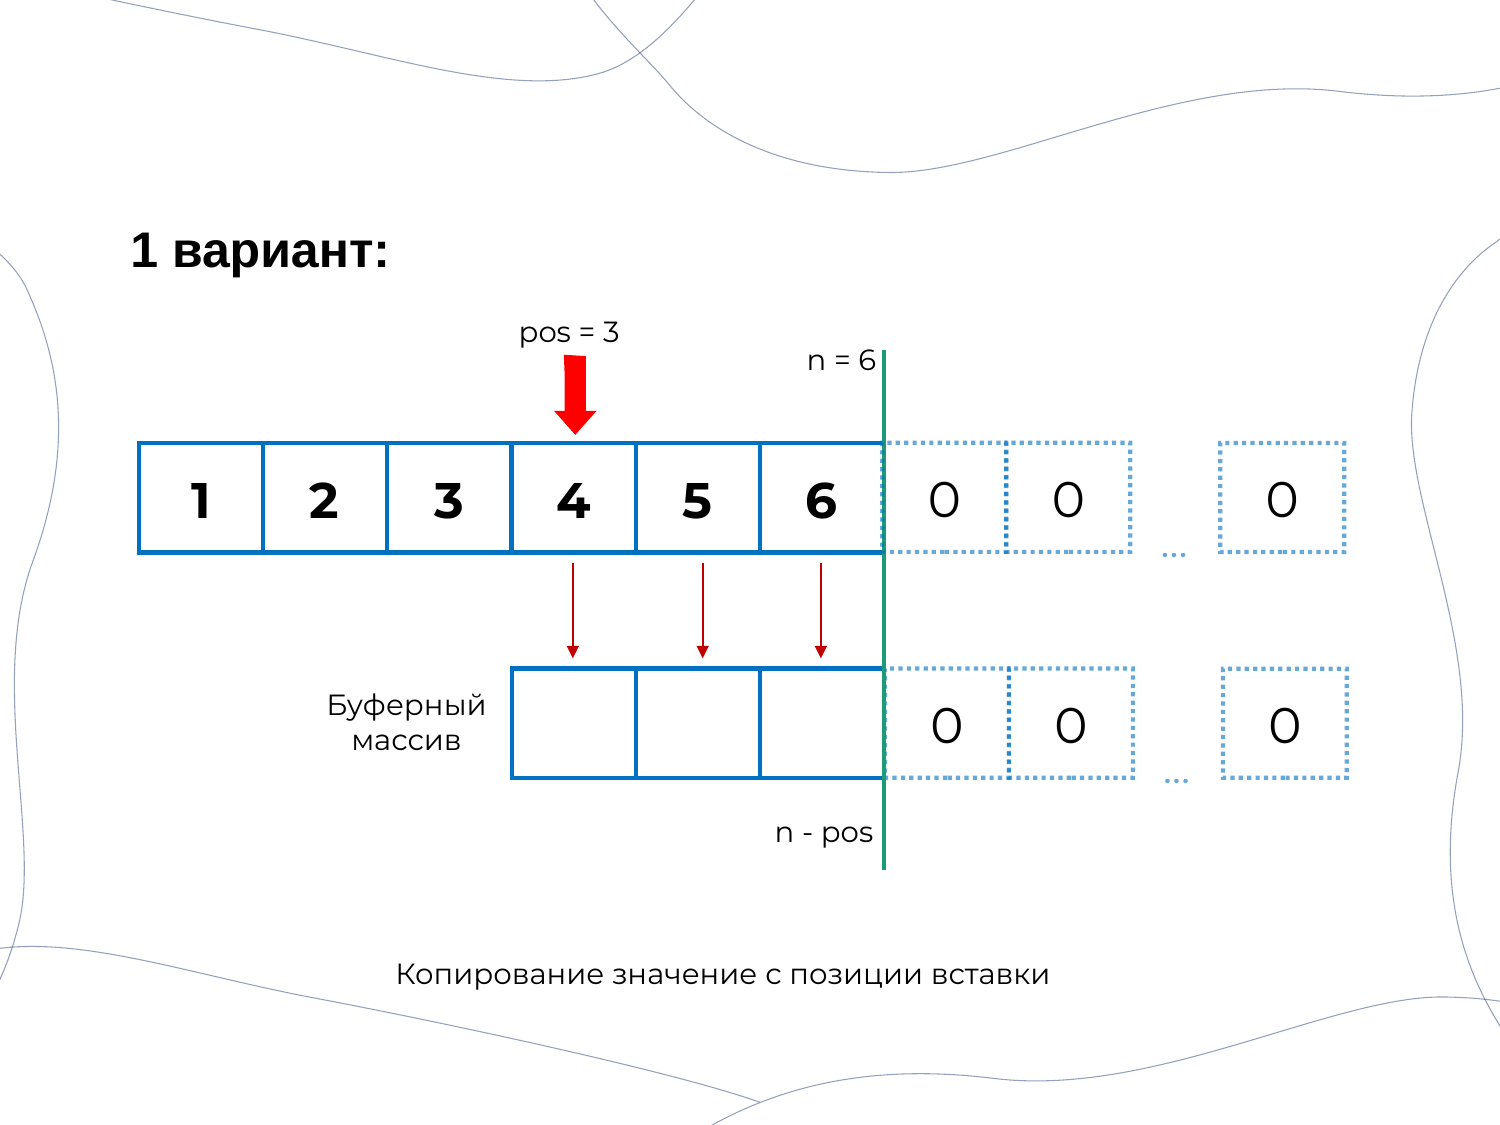

1 вариант:
pos = 3
n = 6

0
0
0
1
2
3
4
5
6

…

0
0
0
Буферный массив
…
n - pos
Копирование значение с позиции вставки